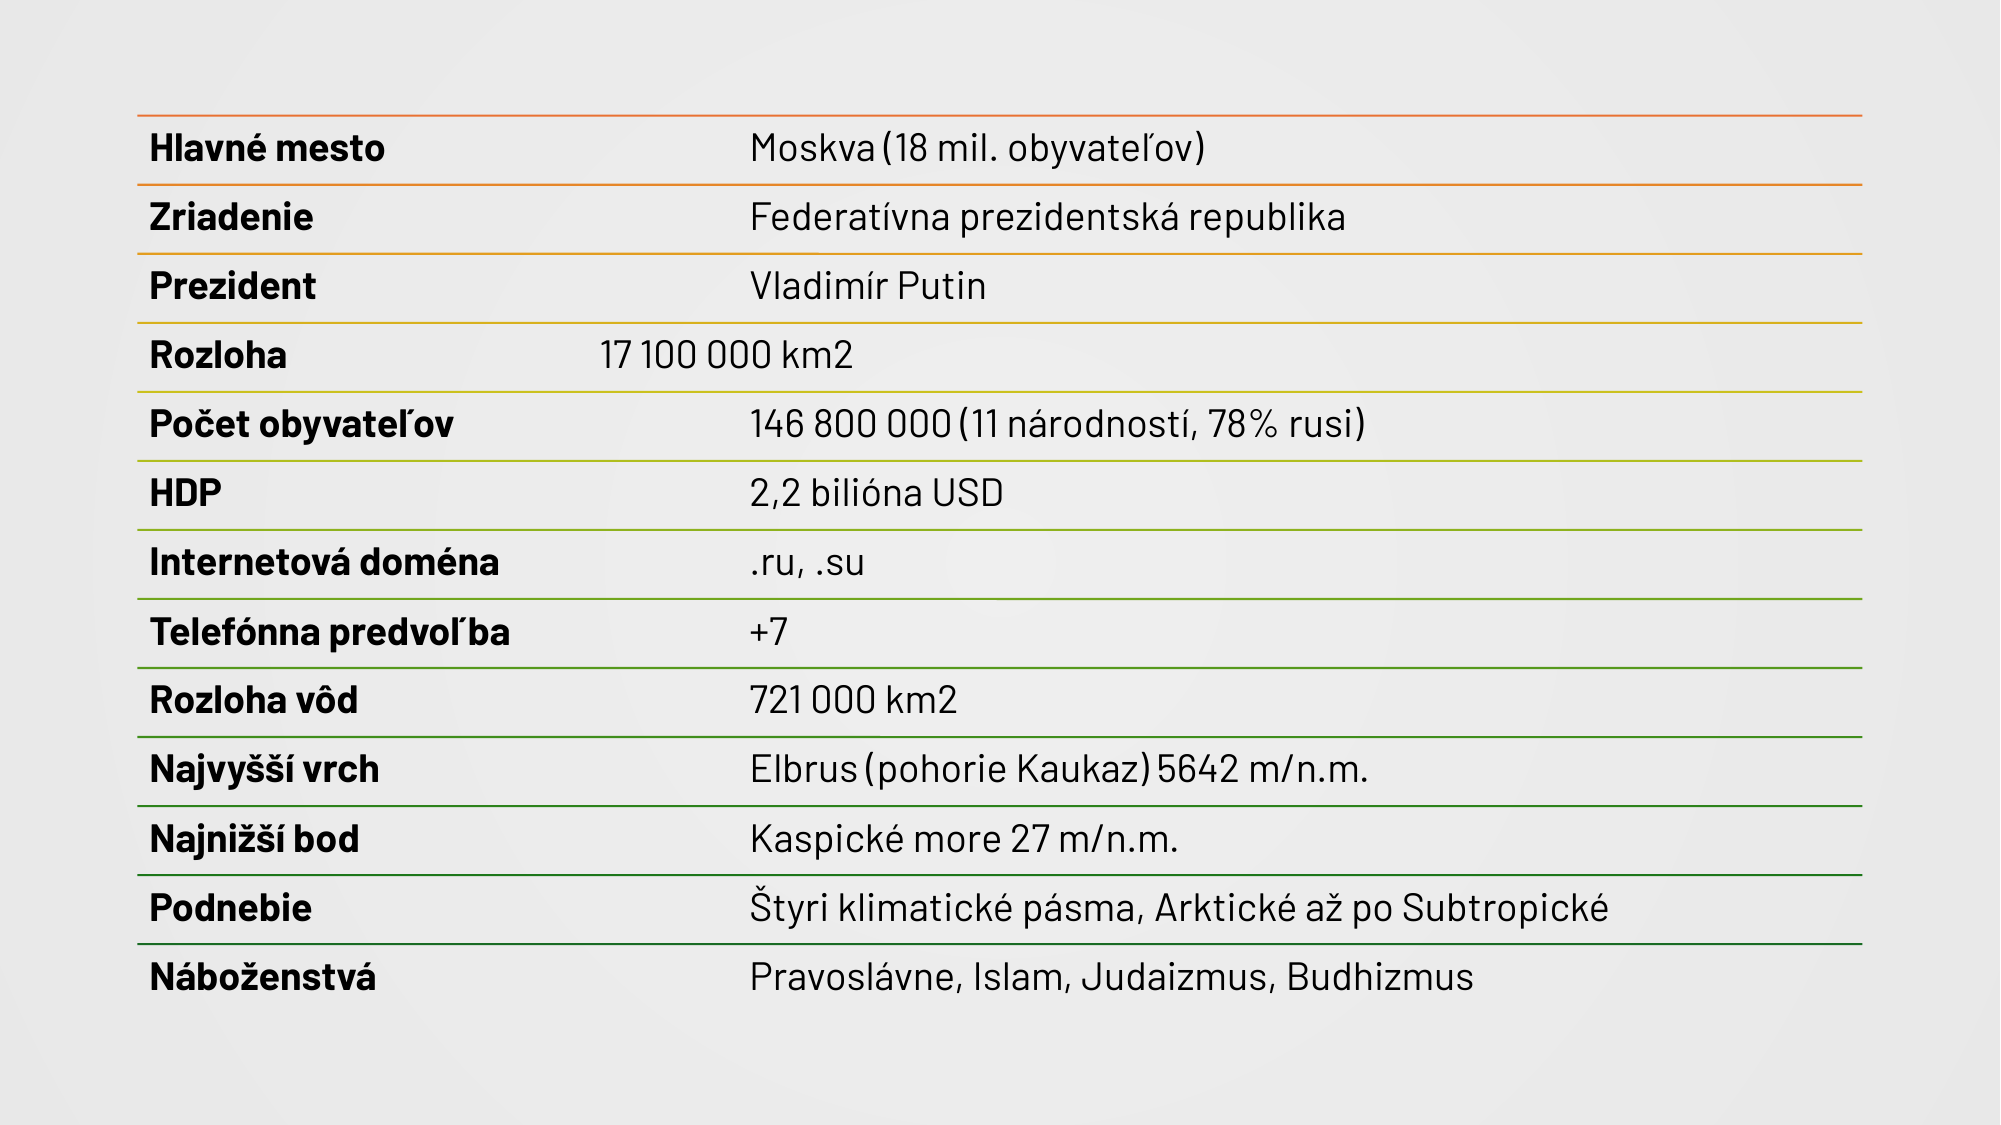

Hlavné mesto			Moskva (18 mil. obyvateľov)
Zriadenie			Federatívna prezidentská republika
Prezident			Vladimír Putin
Rozloha			17 100 000 km2
Počet obyvateľov		146 800 000 (11 národností, 78% rusi)
HDP				2,2 bilióna USD
Internetová doména 		.ru, .su
Telefónna predvoľba		+7
Rozloha vôd			721 000 km2
Najvyšší vrch			Elbrus (pohorie Kaukaz) 5642 m/n.m.
Najnižší bod			Kaspické more 27 m/n.m.
Podnebie			Štyri klimatické pásma, Arktické až po Subtropické
Náboženstvá 			Pravoslávne, Islam, Judaizmus, Budhizmus